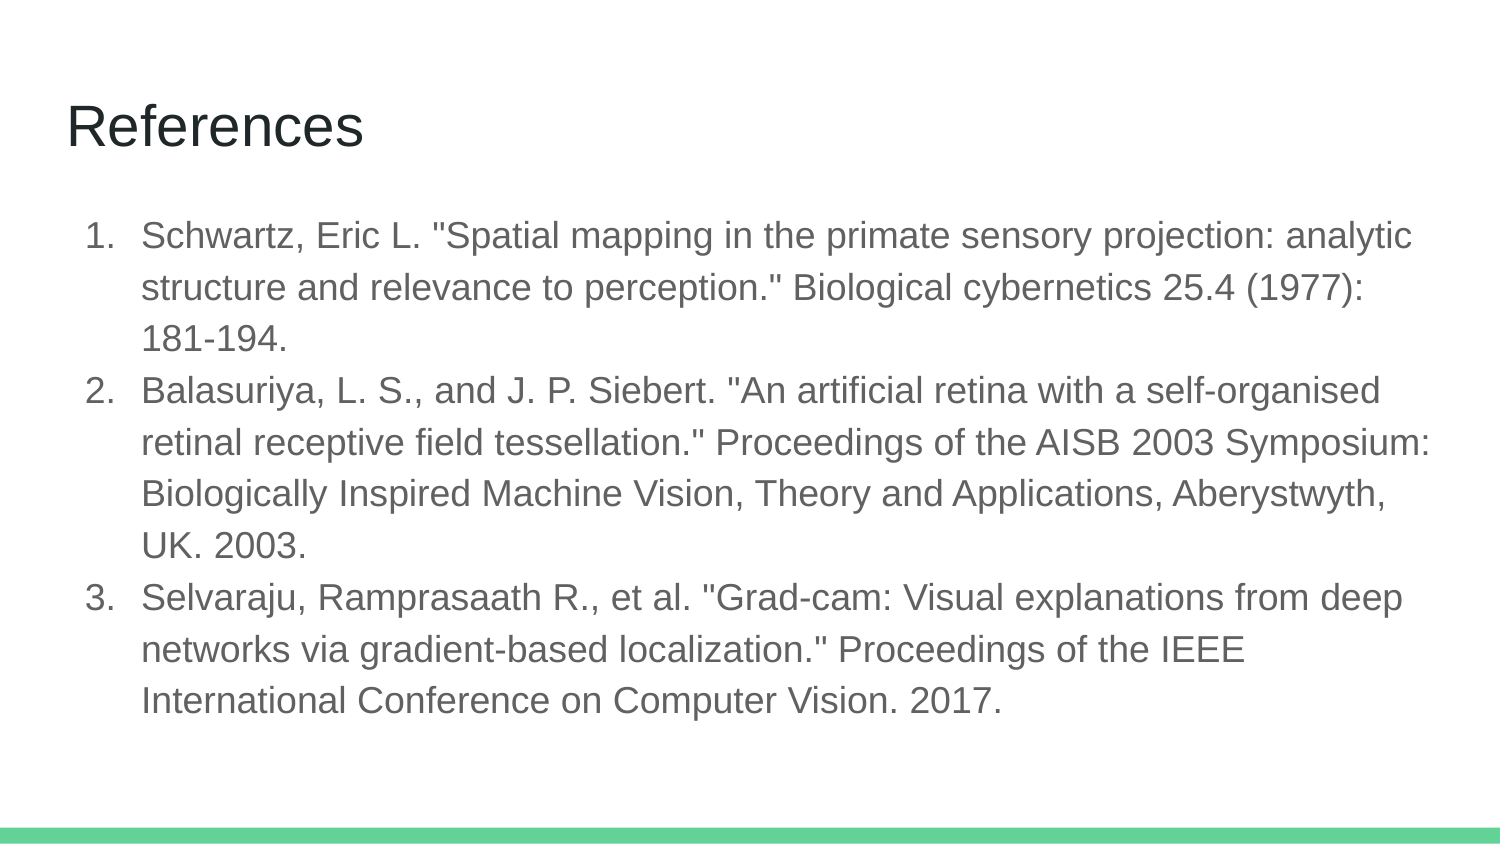

# References
Schwartz, Eric L. "Spatial mapping in the primate sensory projection: analytic structure and relevance to perception." Biological cybernetics 25.4 (1977): 181-194.
Balasuriya, L. S., and J. P. Siebert. "An artificial retina with a self-organised retinal receptive field tessellation." Proceedings of the AISB 2003 Symposium: Biologically Inspired Machine Vision, Theory and Applications, Aberystwyth, UK. 2003.
Selvaraju, Ramprasaath R., et al. "Grad-cam: Visual explanations from deep networks via gradient-based localization." Proceedings of the IEEE International Conference on Computer Vision. 2017.